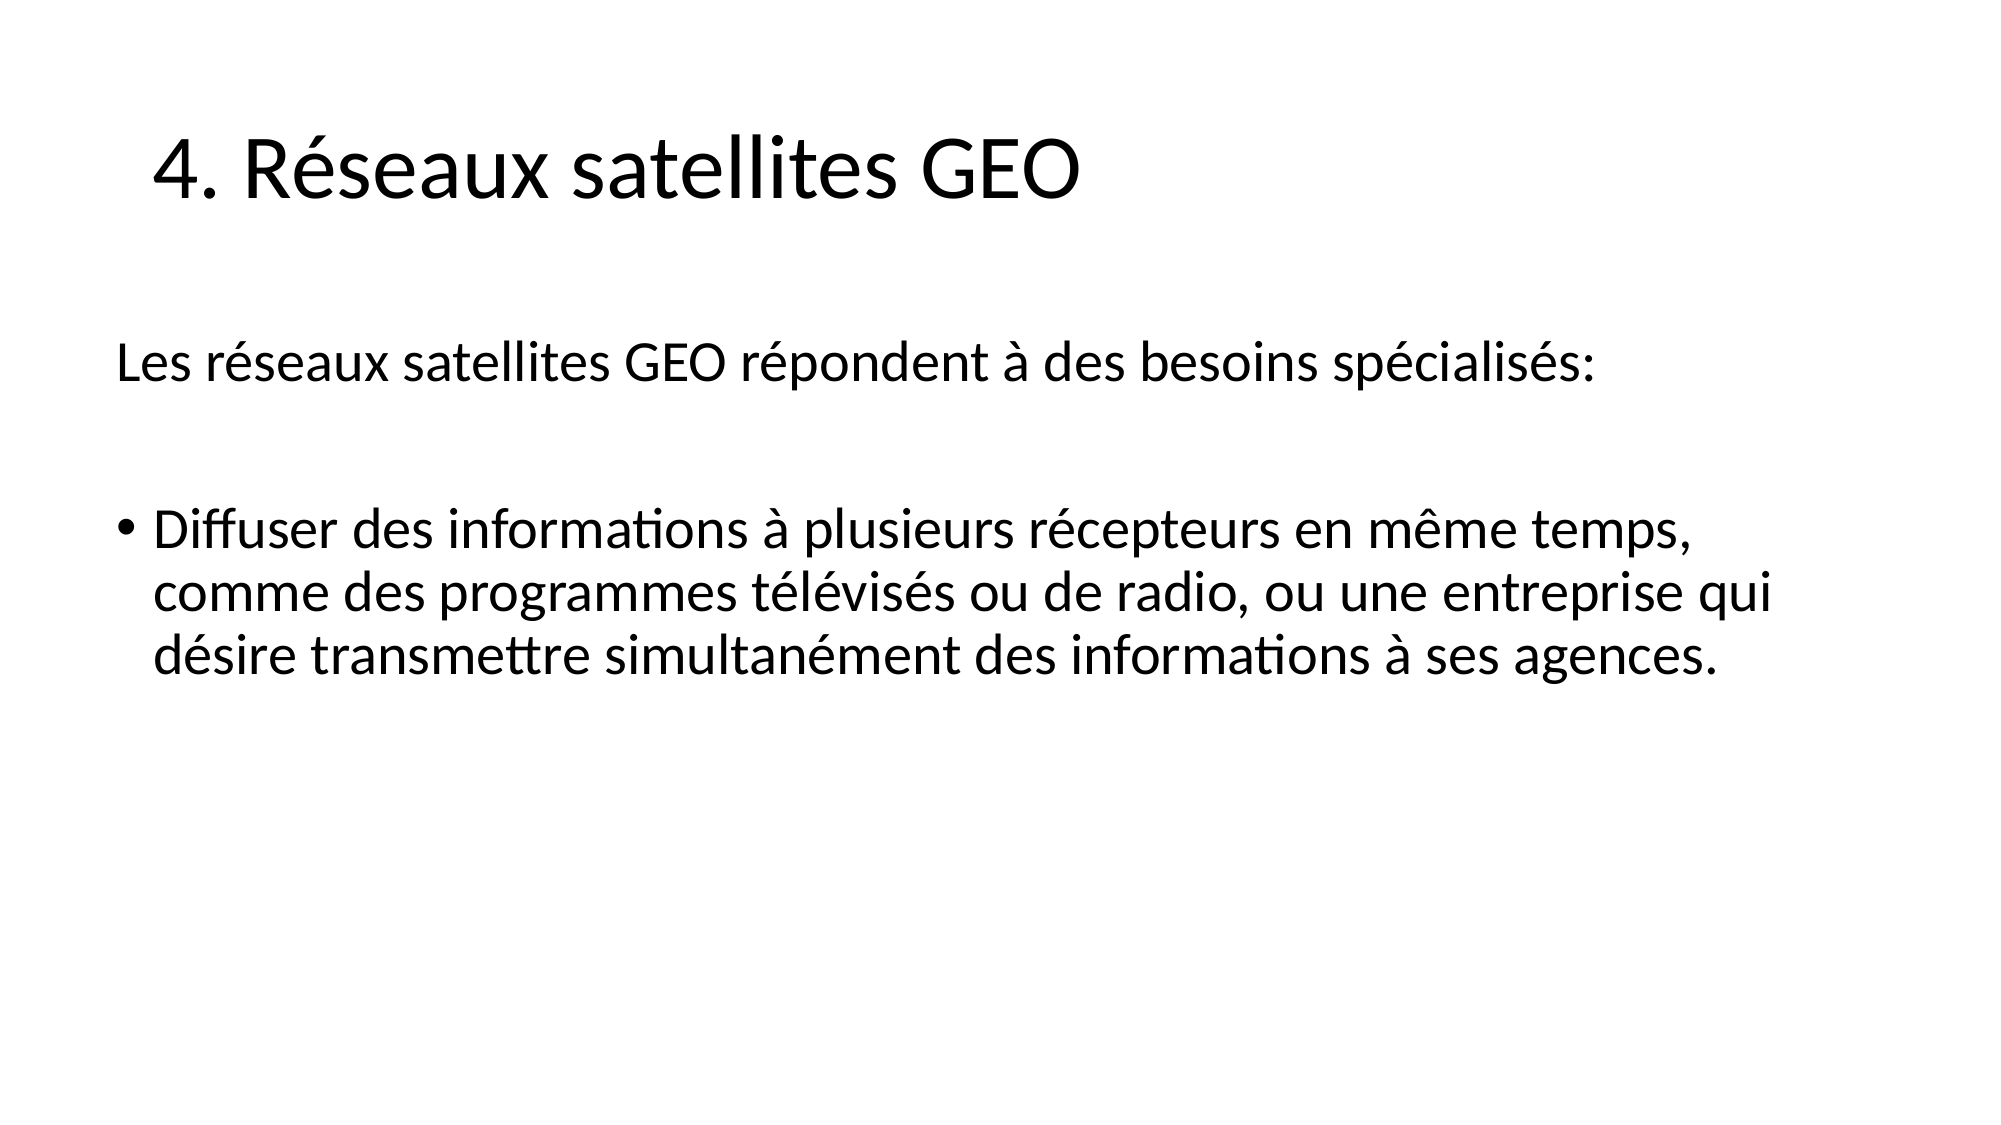

# 4. Réseaux satellites GEO

Les réseaux satellites GEO répondent à des besoins spécialisés:

Diffuser des informations à plusieurs récepteurs en même temps, comme des programmes télévisés ou de radio, ou une entreprise qui désire transmettre simultanément des informations à ses agences.